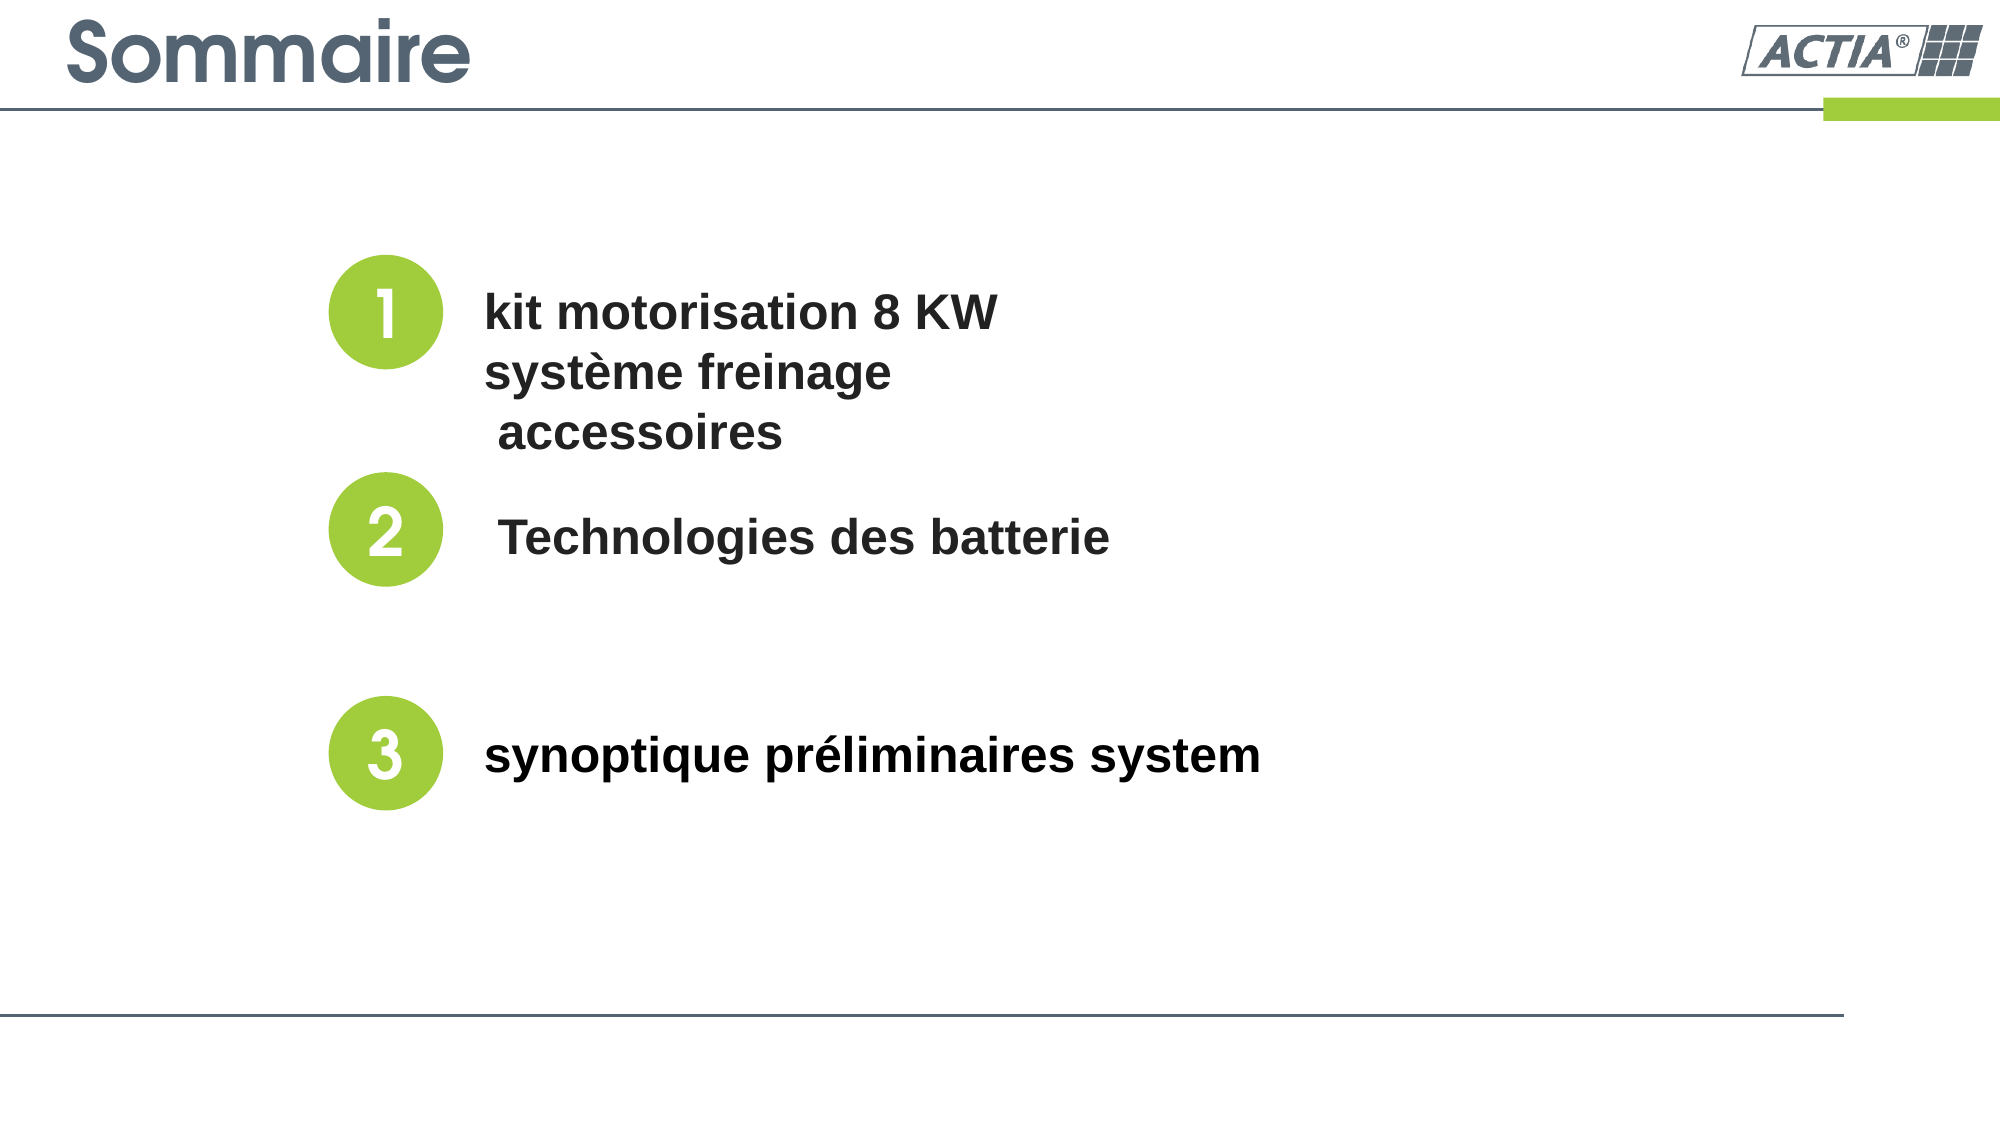

1
kit motorisation 8 KW
système freinage
 accessoires

2
 Technologies des batterie

3
synoptique préliminaires system